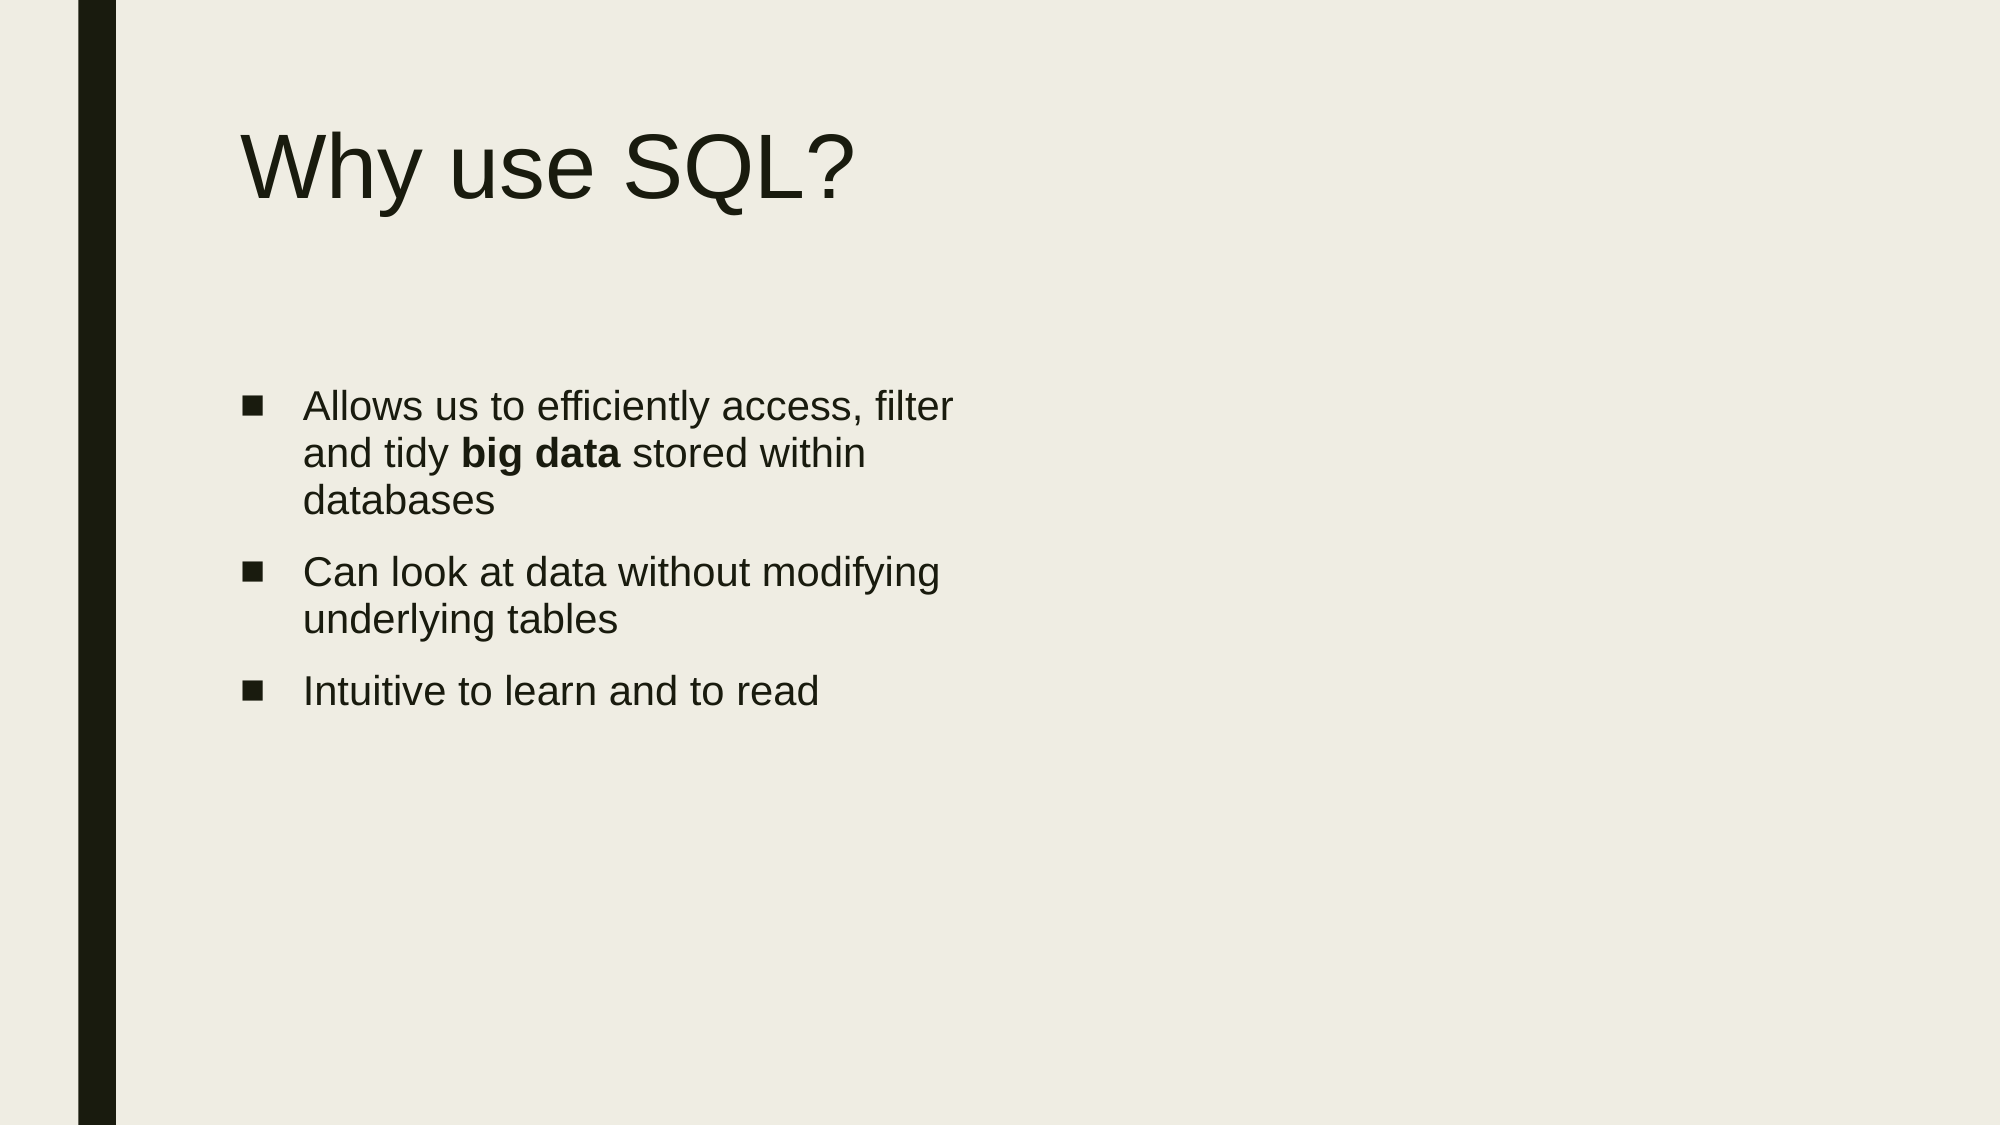

# Why use SQL?
Allows us to efficiently access, filter and tidy big data stored within databases
Can look at data without modifying underlying tables
Intuitive to learn and to read